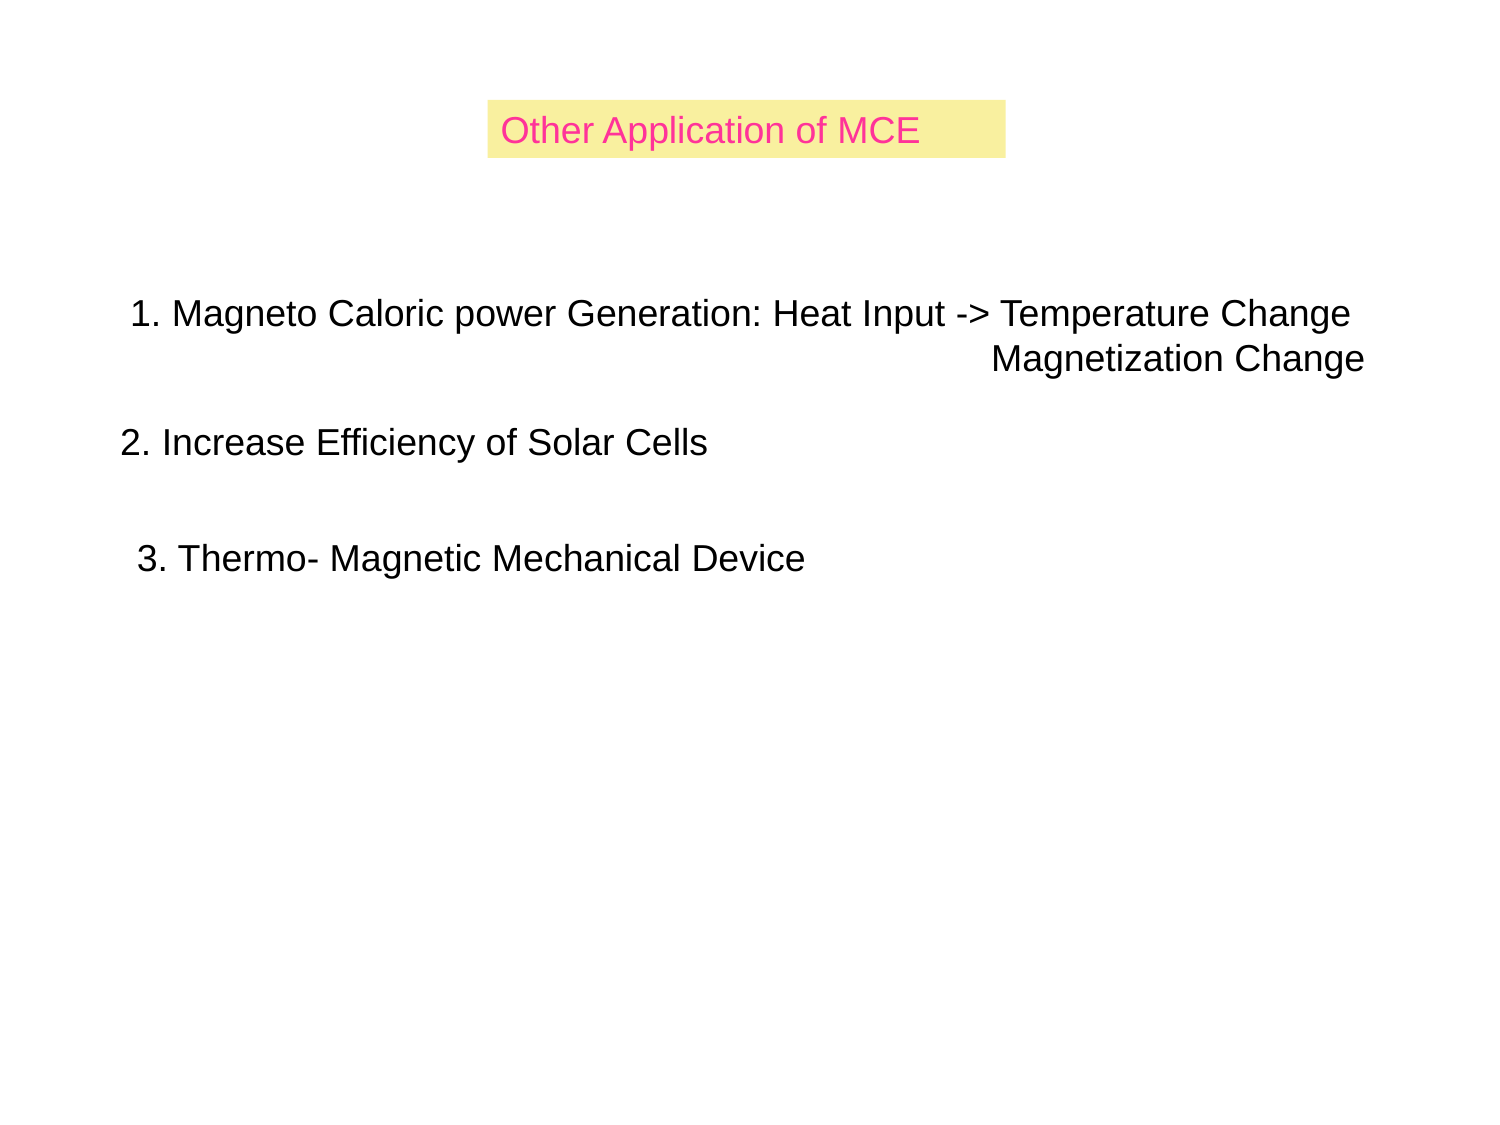

Other Application of MCE
1. Magneto Caloric power Generation: Heat Input -> Temperature Change
                                                                                  Magnetization Change

2. Increase Efficiency of Solar Cells

3. Thermo- Magnetic Mechanical Device

59